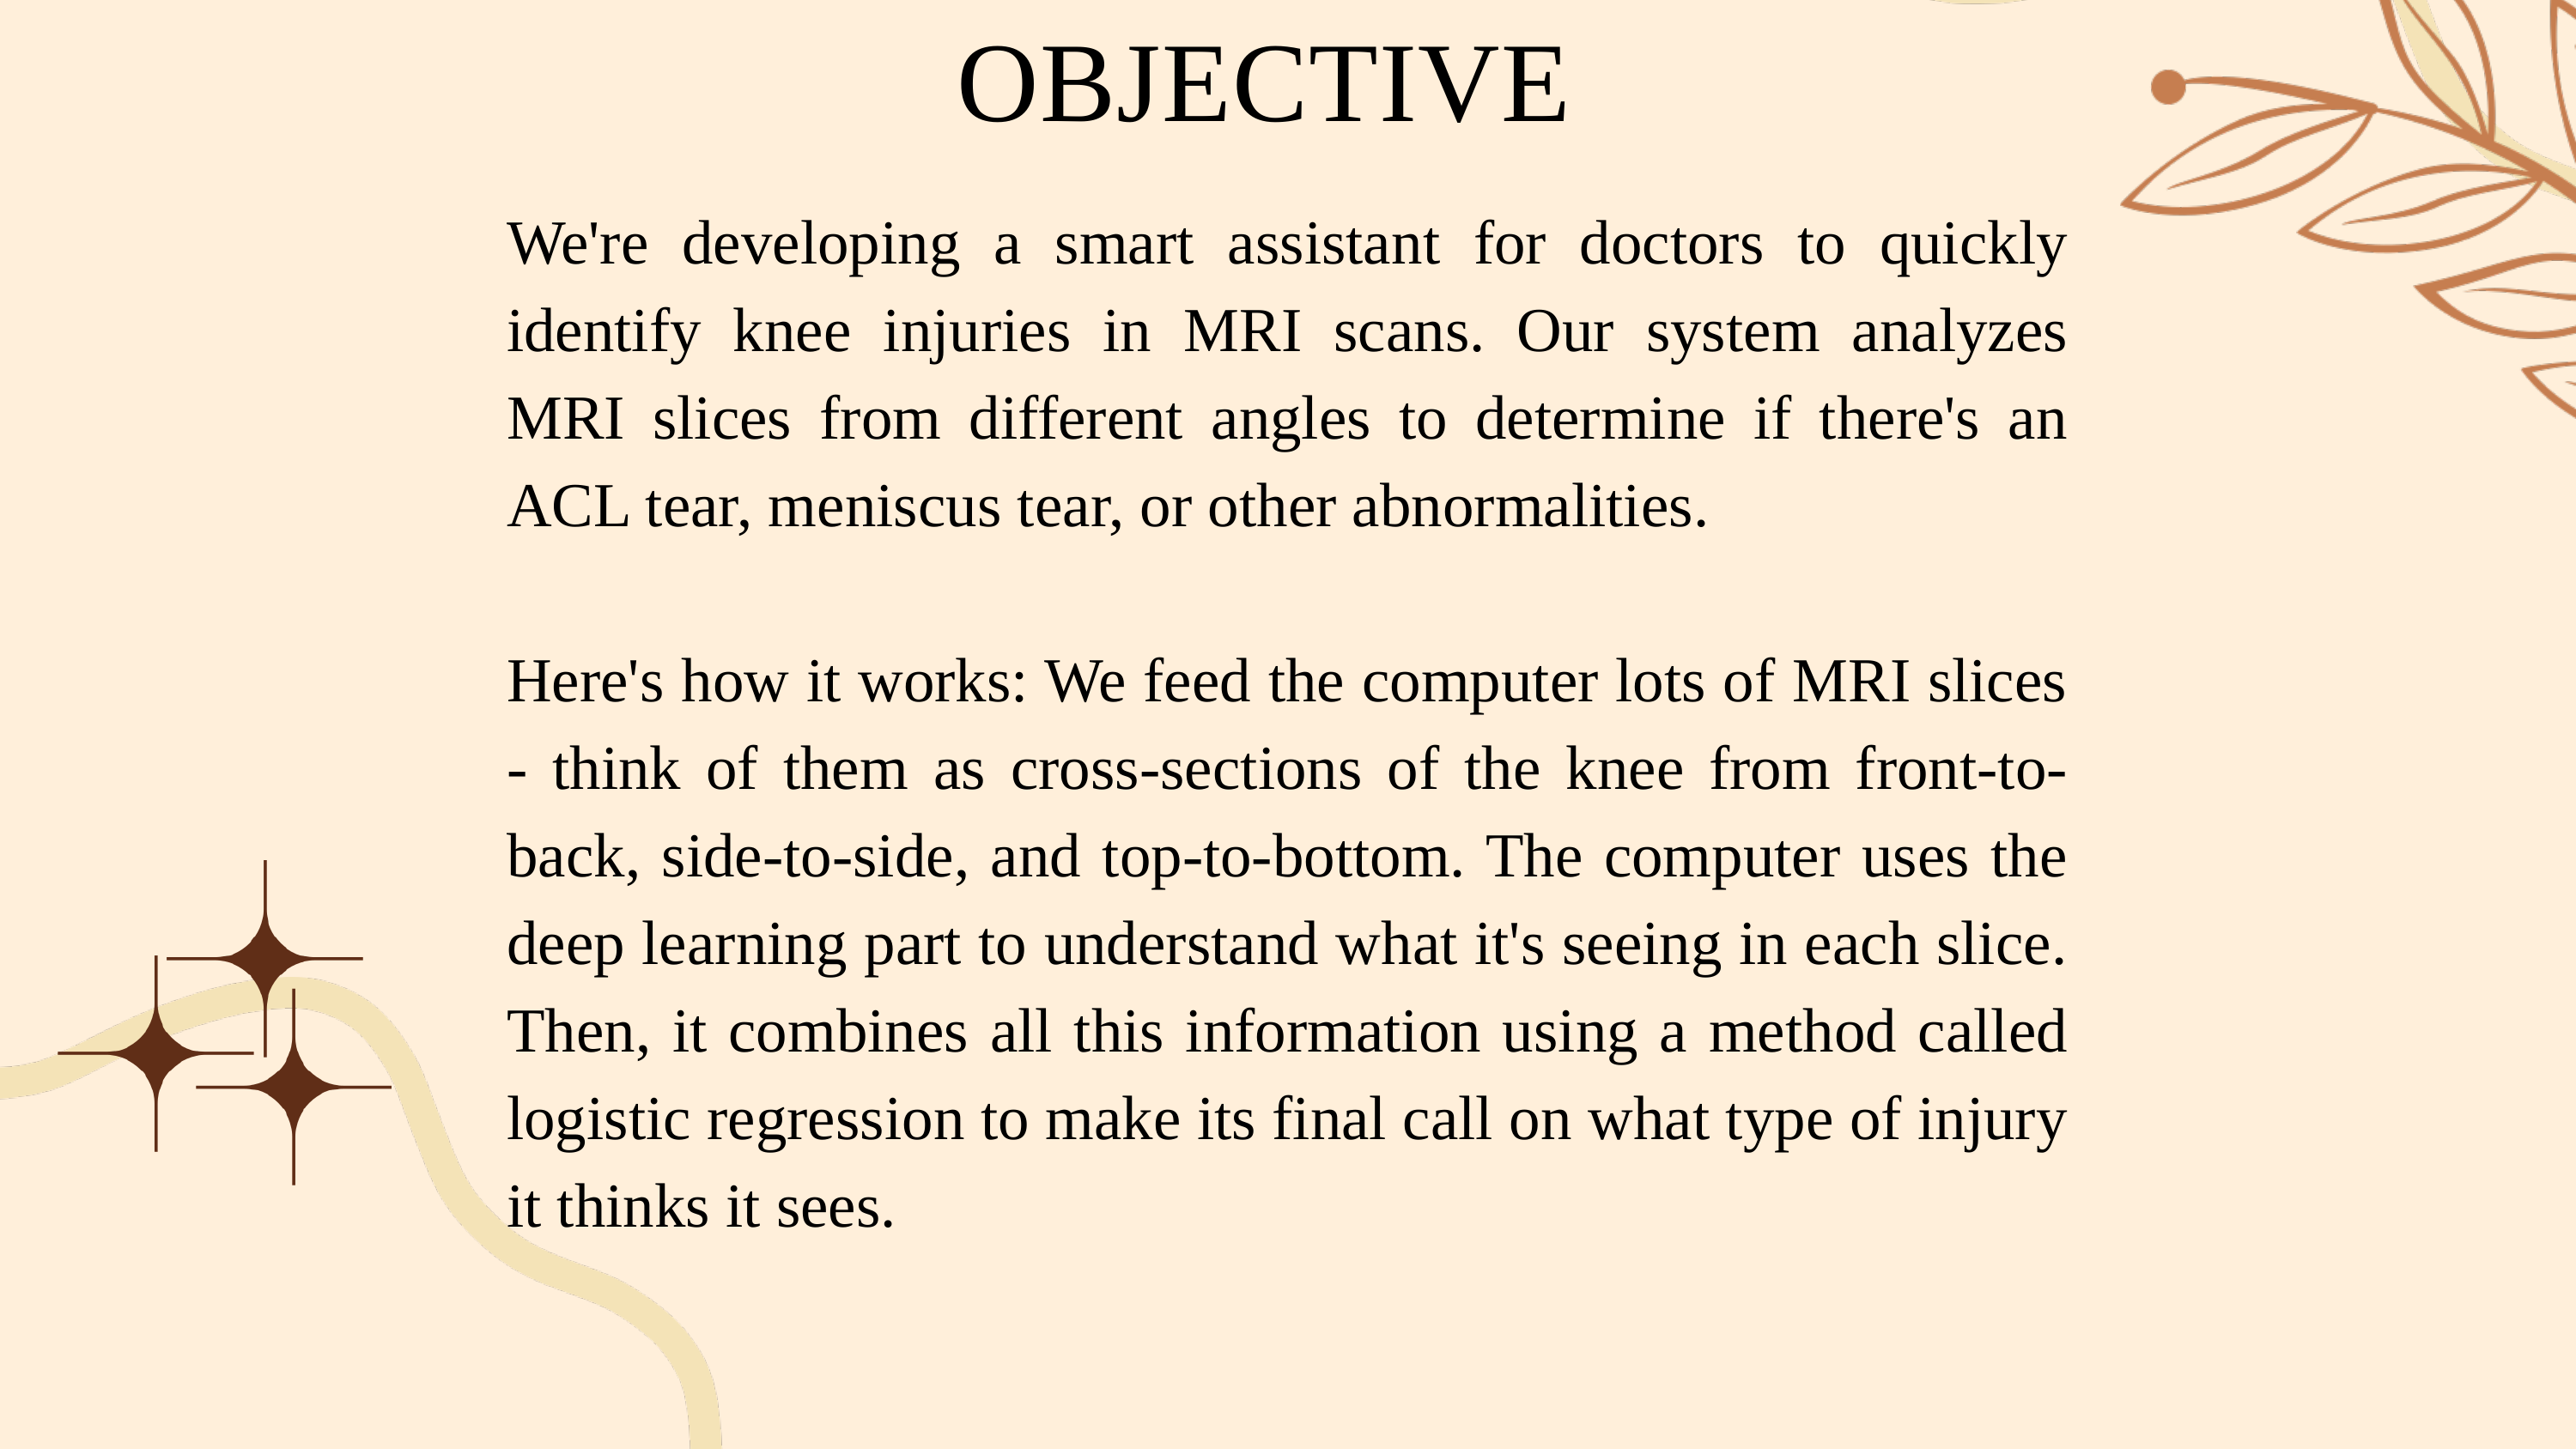

OBJECTIVE
We're developing a smart assistant for doctors to quickly identify knee injuries in MRI scans. Our system analyzes MRI slices from different angles to determine if there's an ACL tear, meniscus tear, or other abnormalities.

Here's how it works: We feed the computer lots of MRI slices - think of them as cross-sections of the knee from front-to-back, side-to-side, and top-to-bottom. The computer uses the deep learning part to understand what it's seeing in each slice. Then, it combines all this information using a method called logistic regression to make its final call on what type of injury it thinks it sees.